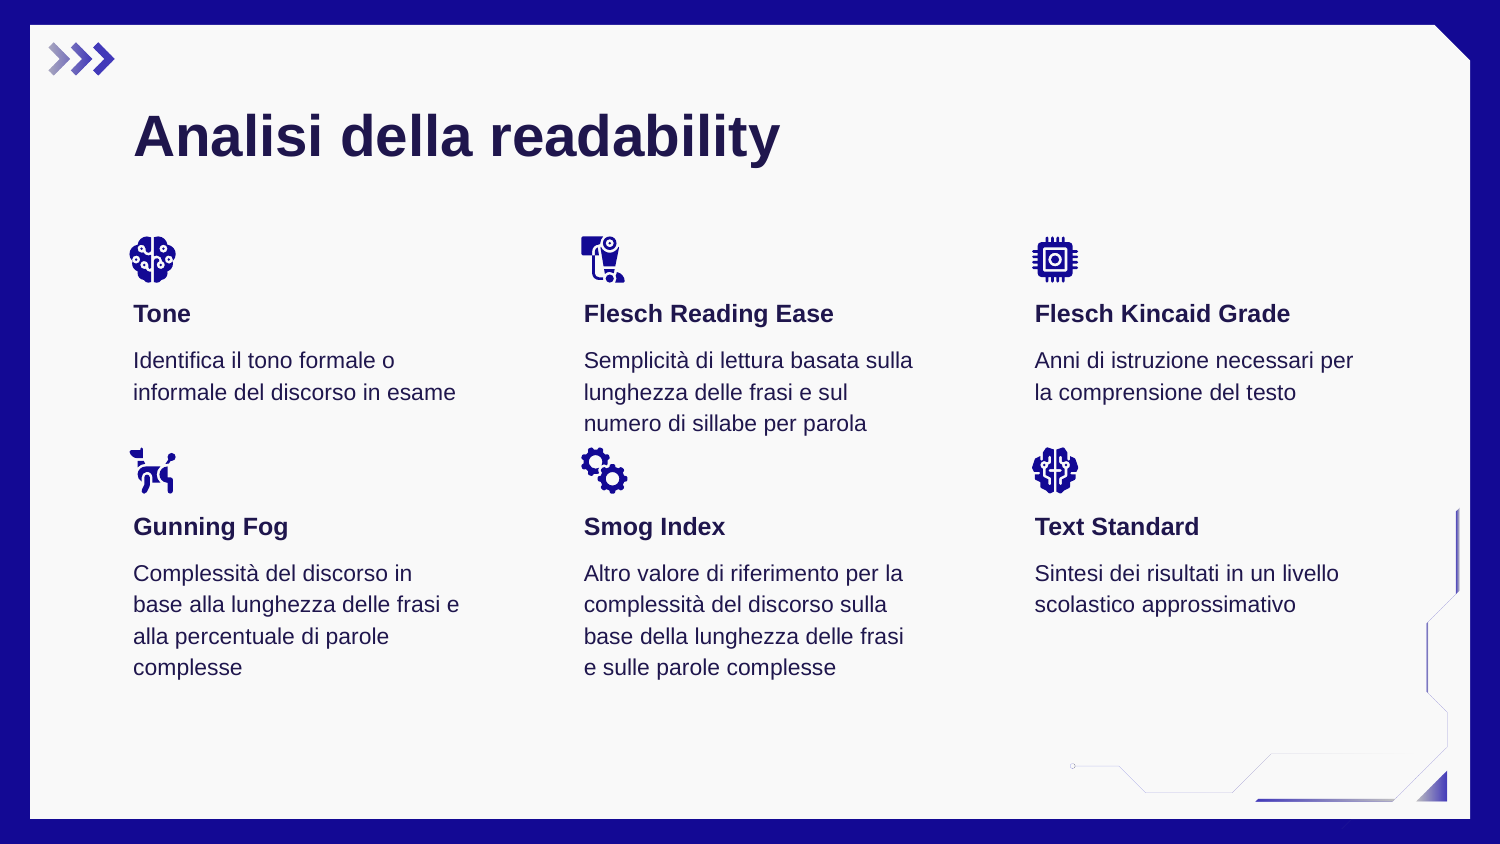

# Analisi della readability

Tone
Flesch Reading Ease
Flesch Kincaid Grade
Identifica il tono formale o informale del discorso in esame
Semplicità di lettura basata sulla lunghezza delle frasi e sul numero di sillabe per parola
Anni di istruzione necessari per la comprensione del testo

Gunning Fog
Smog Index
Text Standard
Complessità del discorso in base alla lunghezza delle frasi e alla percentuale di parole complesse
Altro valore di riferimento per la complessità del discorso sulla base della lunghezza delle frasi e sulle parole complesse
Sintesi dei risultati in un livello scolastico approssimativo